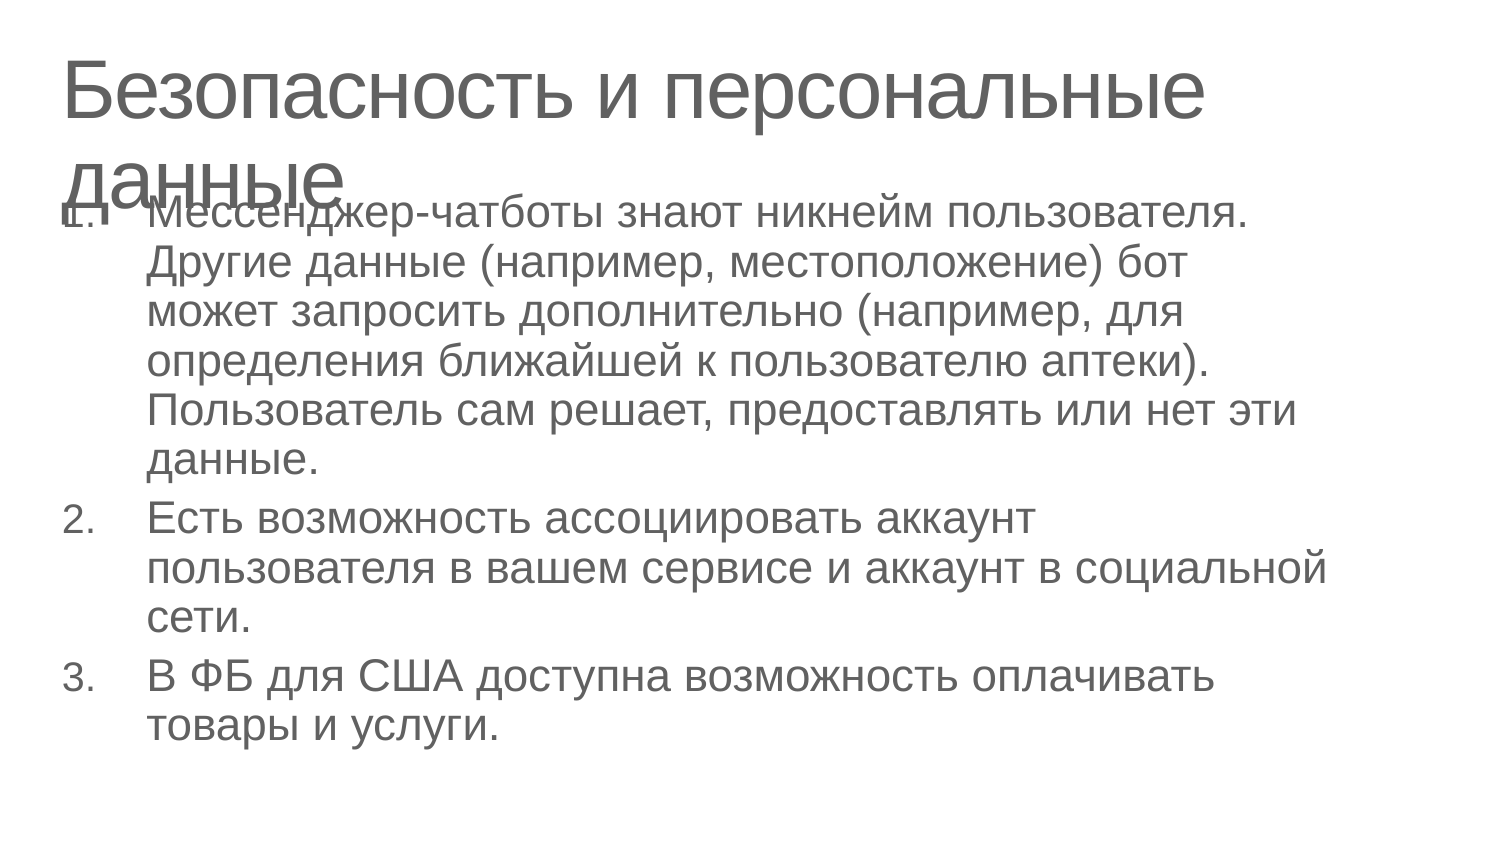

# Безопасность и персональные данные
Мессенджер-чатботы знают никнейм пользователя. Другие данные (например, местоположение) бот может запросить дополнительно (например, для определения ближайшей к пользователю аптеки). Пользователь сам решает, предоставлять или нет эти данные.
Есть возможность ассоциировать аккаунт пользователя в вашем сервисе и аккаунт в социальной сети.
В ФБ для США доступна возможность оплачивать товары и услуги.